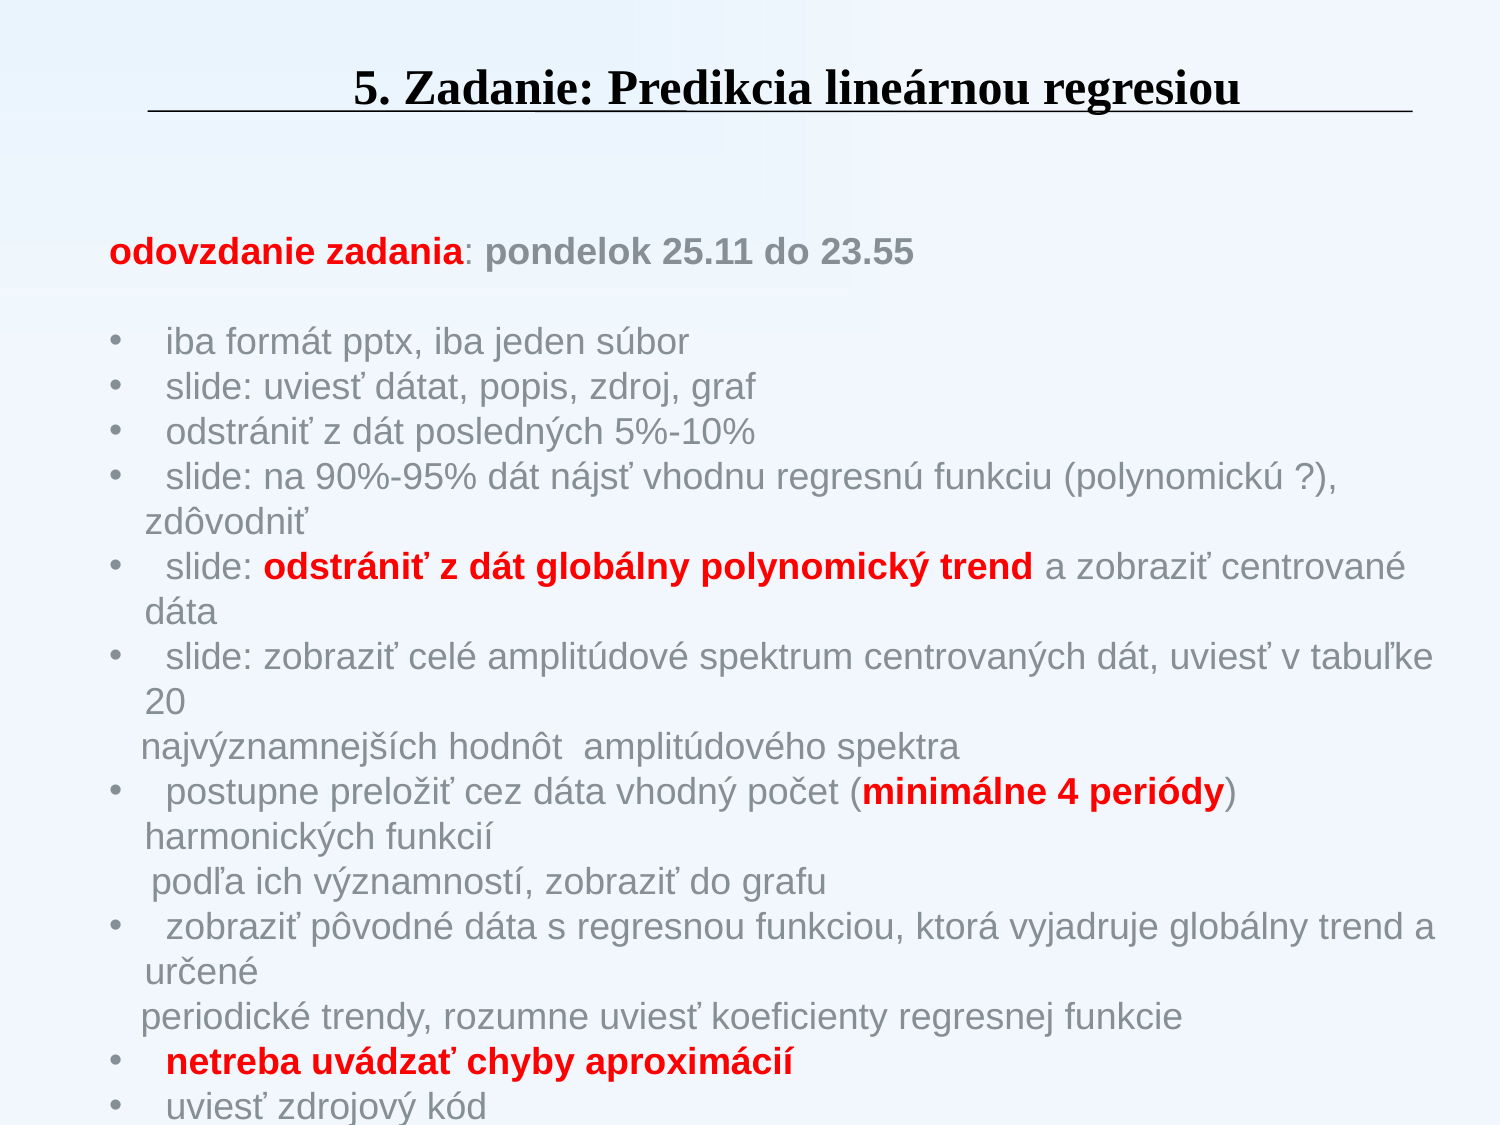

5. Zadanie: Predikcia lineárnou regresiou

odovzdanie zadania: pondelok 25.11 do 23.55
  iba formát pptx, iba jeden súbor
  slide: uviesť dátat, popis, zdroj, graf
  odstrániť z dát posledných 5%-10%
  slide: na 90%-95% dát nájsť vhodnu regresnú funkciu (polynomickú ?), zdôvodniť
  slide: odstrániť z dát globálny polynomický trend a zobraziť centrované dáta
  slide: zobraziť celé amplitúdové spektrum centrovaných dát, uviesť v tabuľke 20
   najvýznamnejších hodnôt  amplitúdového spektra
  postupne preložiť cez dáta vhodný počet (minimálne 4 periódy) harmonických funkcií
    podľa ich významností, zobraziť do grafu
  zobraziť pôvodné dáta s regresnou funkciou, ktorá vyjadruje globálny trend a určené
   periodické trendy, rozumne uviesť koeficienty regresnej funkcie
  netreba uvádzať chyby aproximácií
  uviesť zdrojový kód